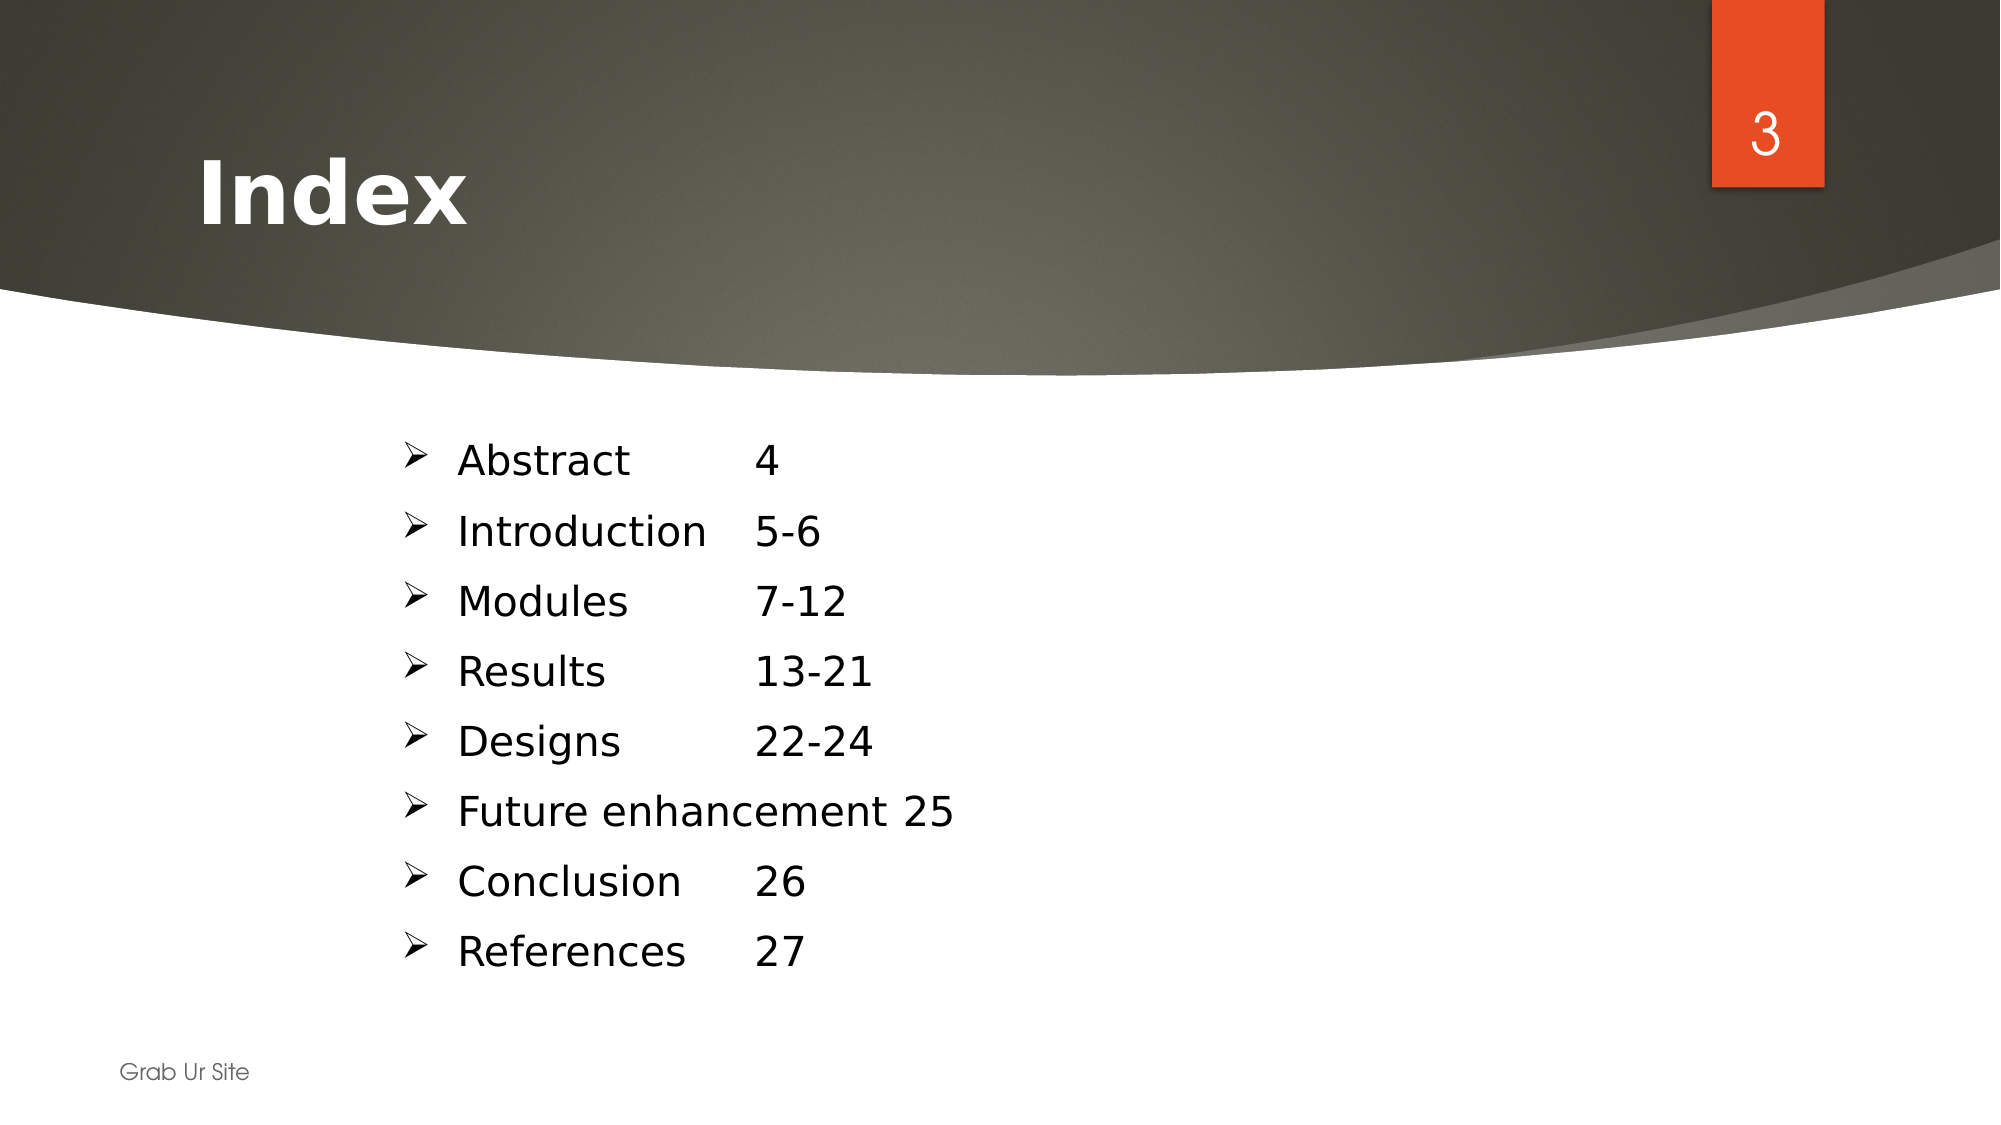

3
# Index

Abstract						4
Introduction					5-6
Modules						7-12
Results							13-21
Designs							22-24
Future enhancement			25
Conclusion						26
References						27

Grab Ur Site